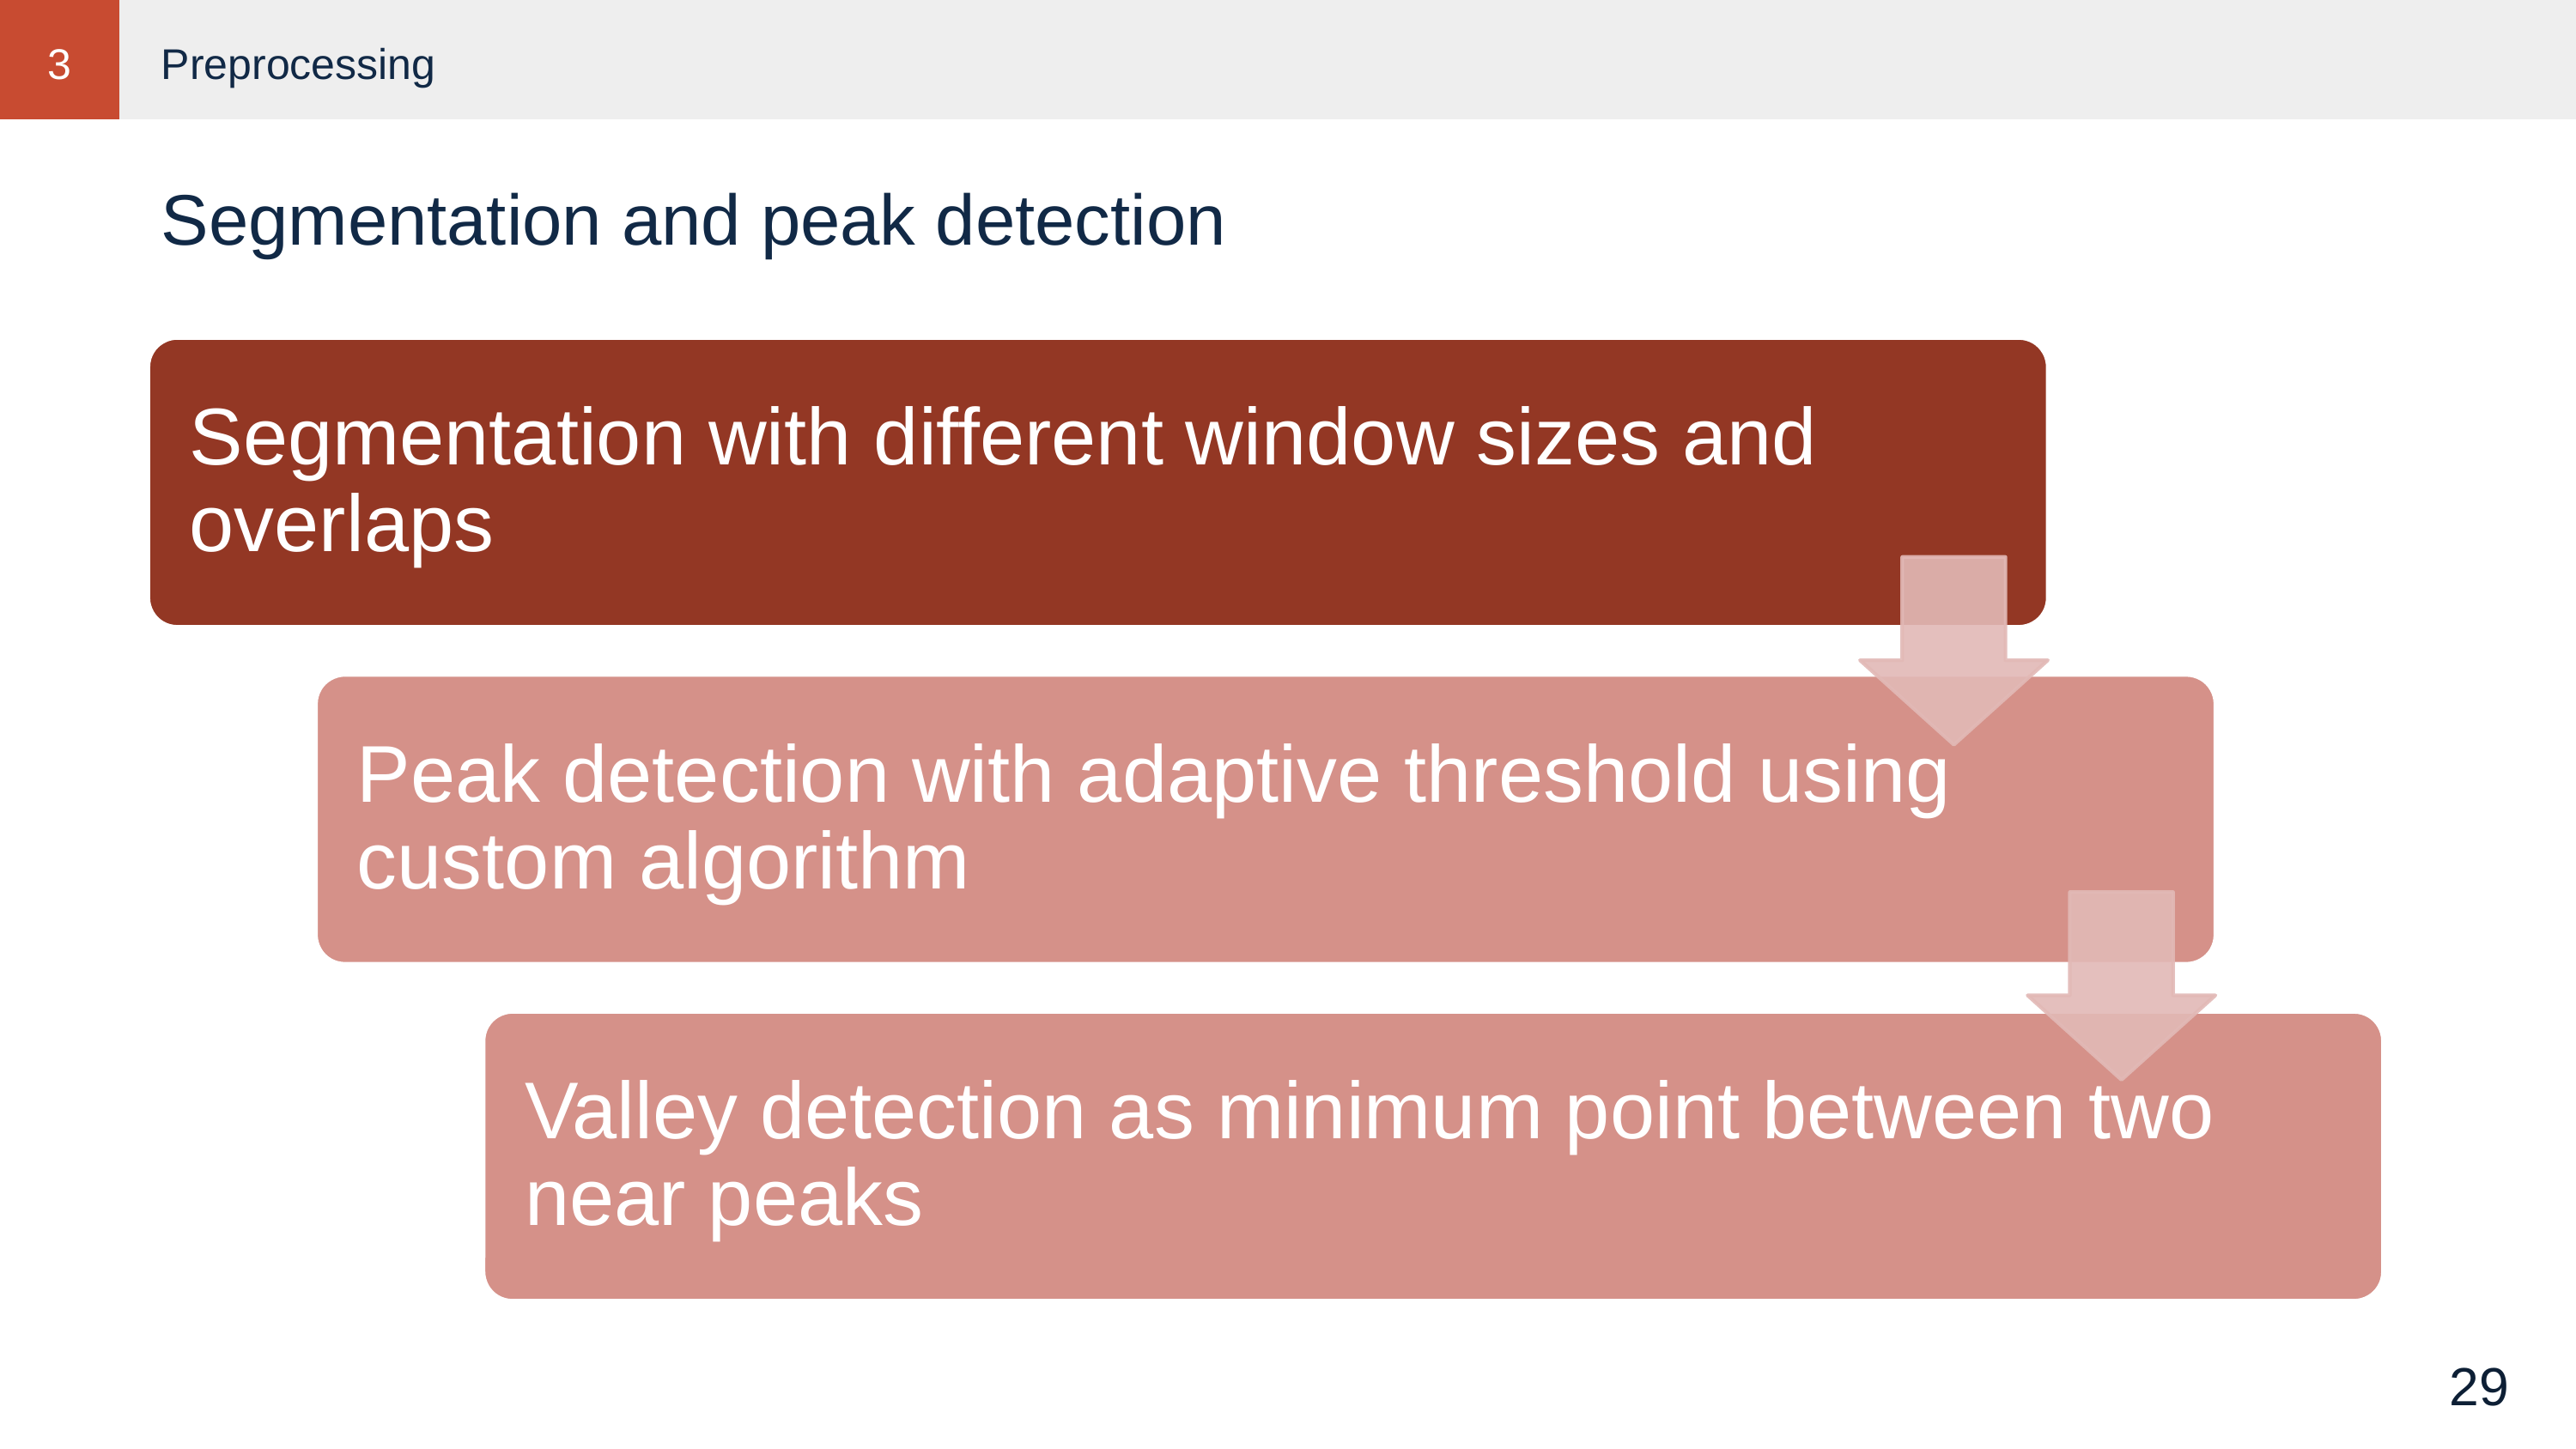

3
Preprocessing
Segmentation and peak detection
Segmentation with different window sizes and overlaps
Peak detection with adaptive threshold using custom algorithm
Valley detection as minimum point between two near peaks

29